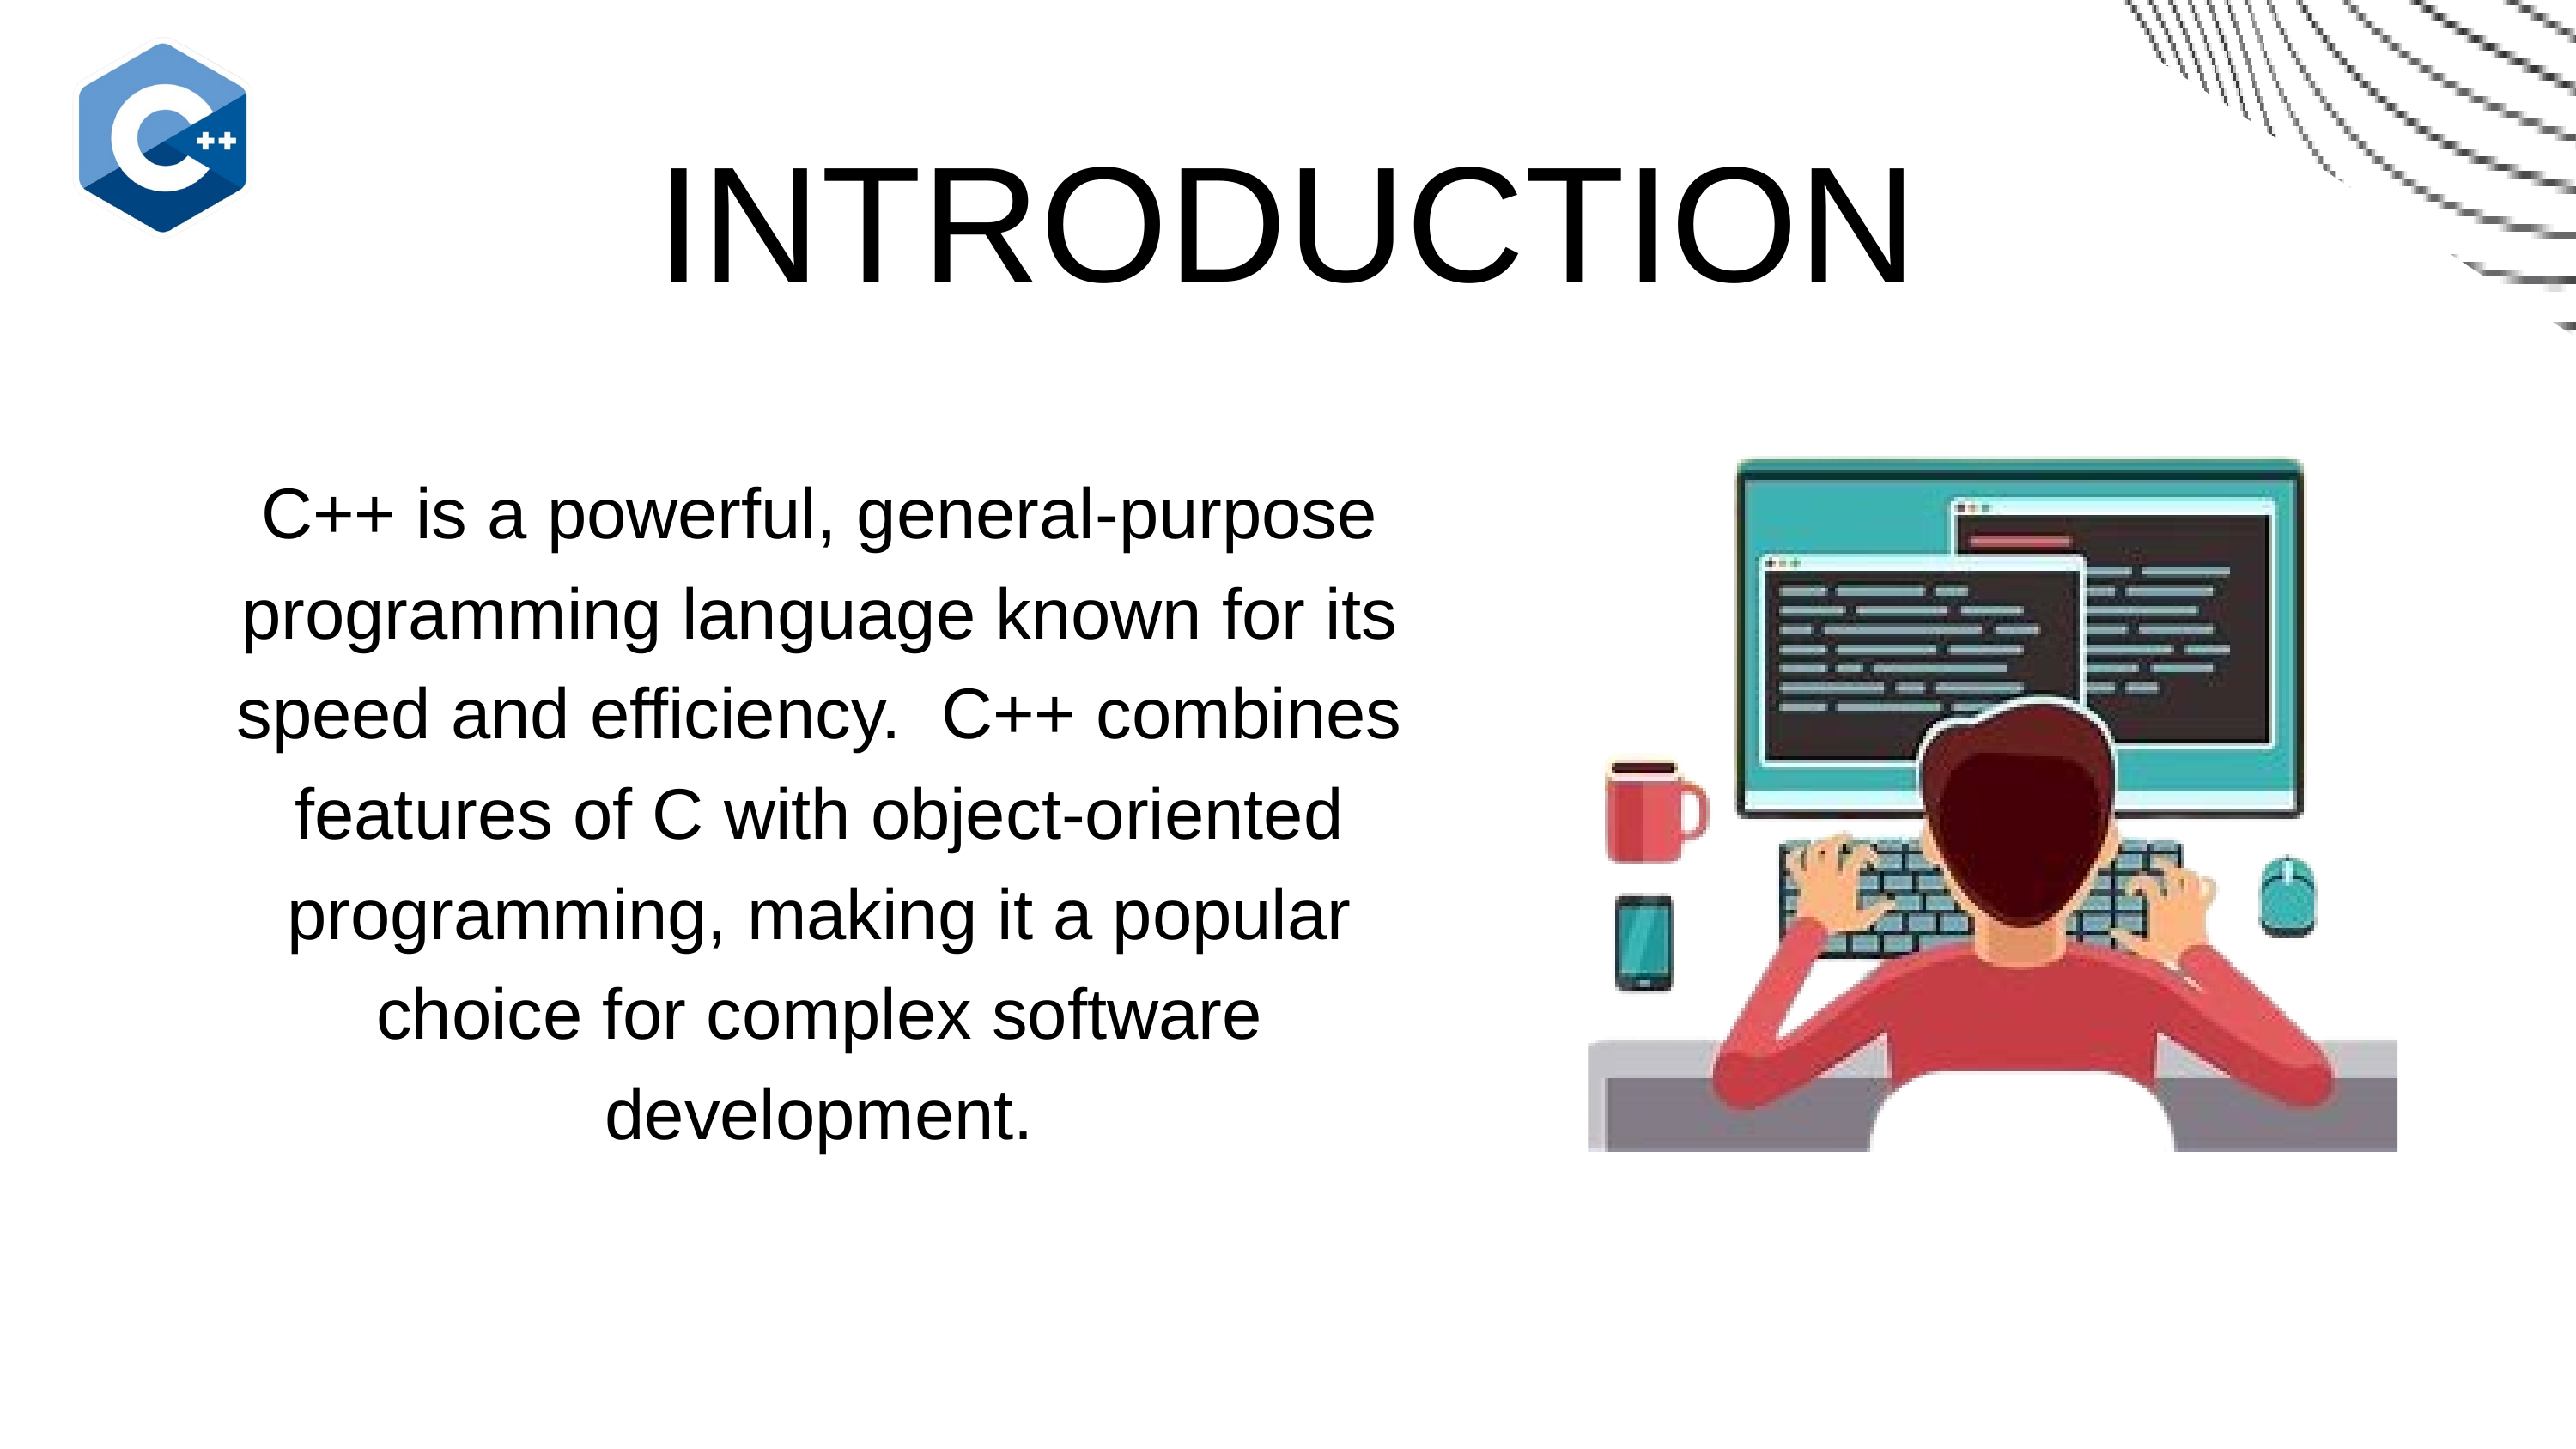

INTRODUCTION

C++ is a powerful, general-purpose programming language known for its speed and efficiency.  C++ combines features of C with object-oriented programming, making it a popular choice for complex software development.